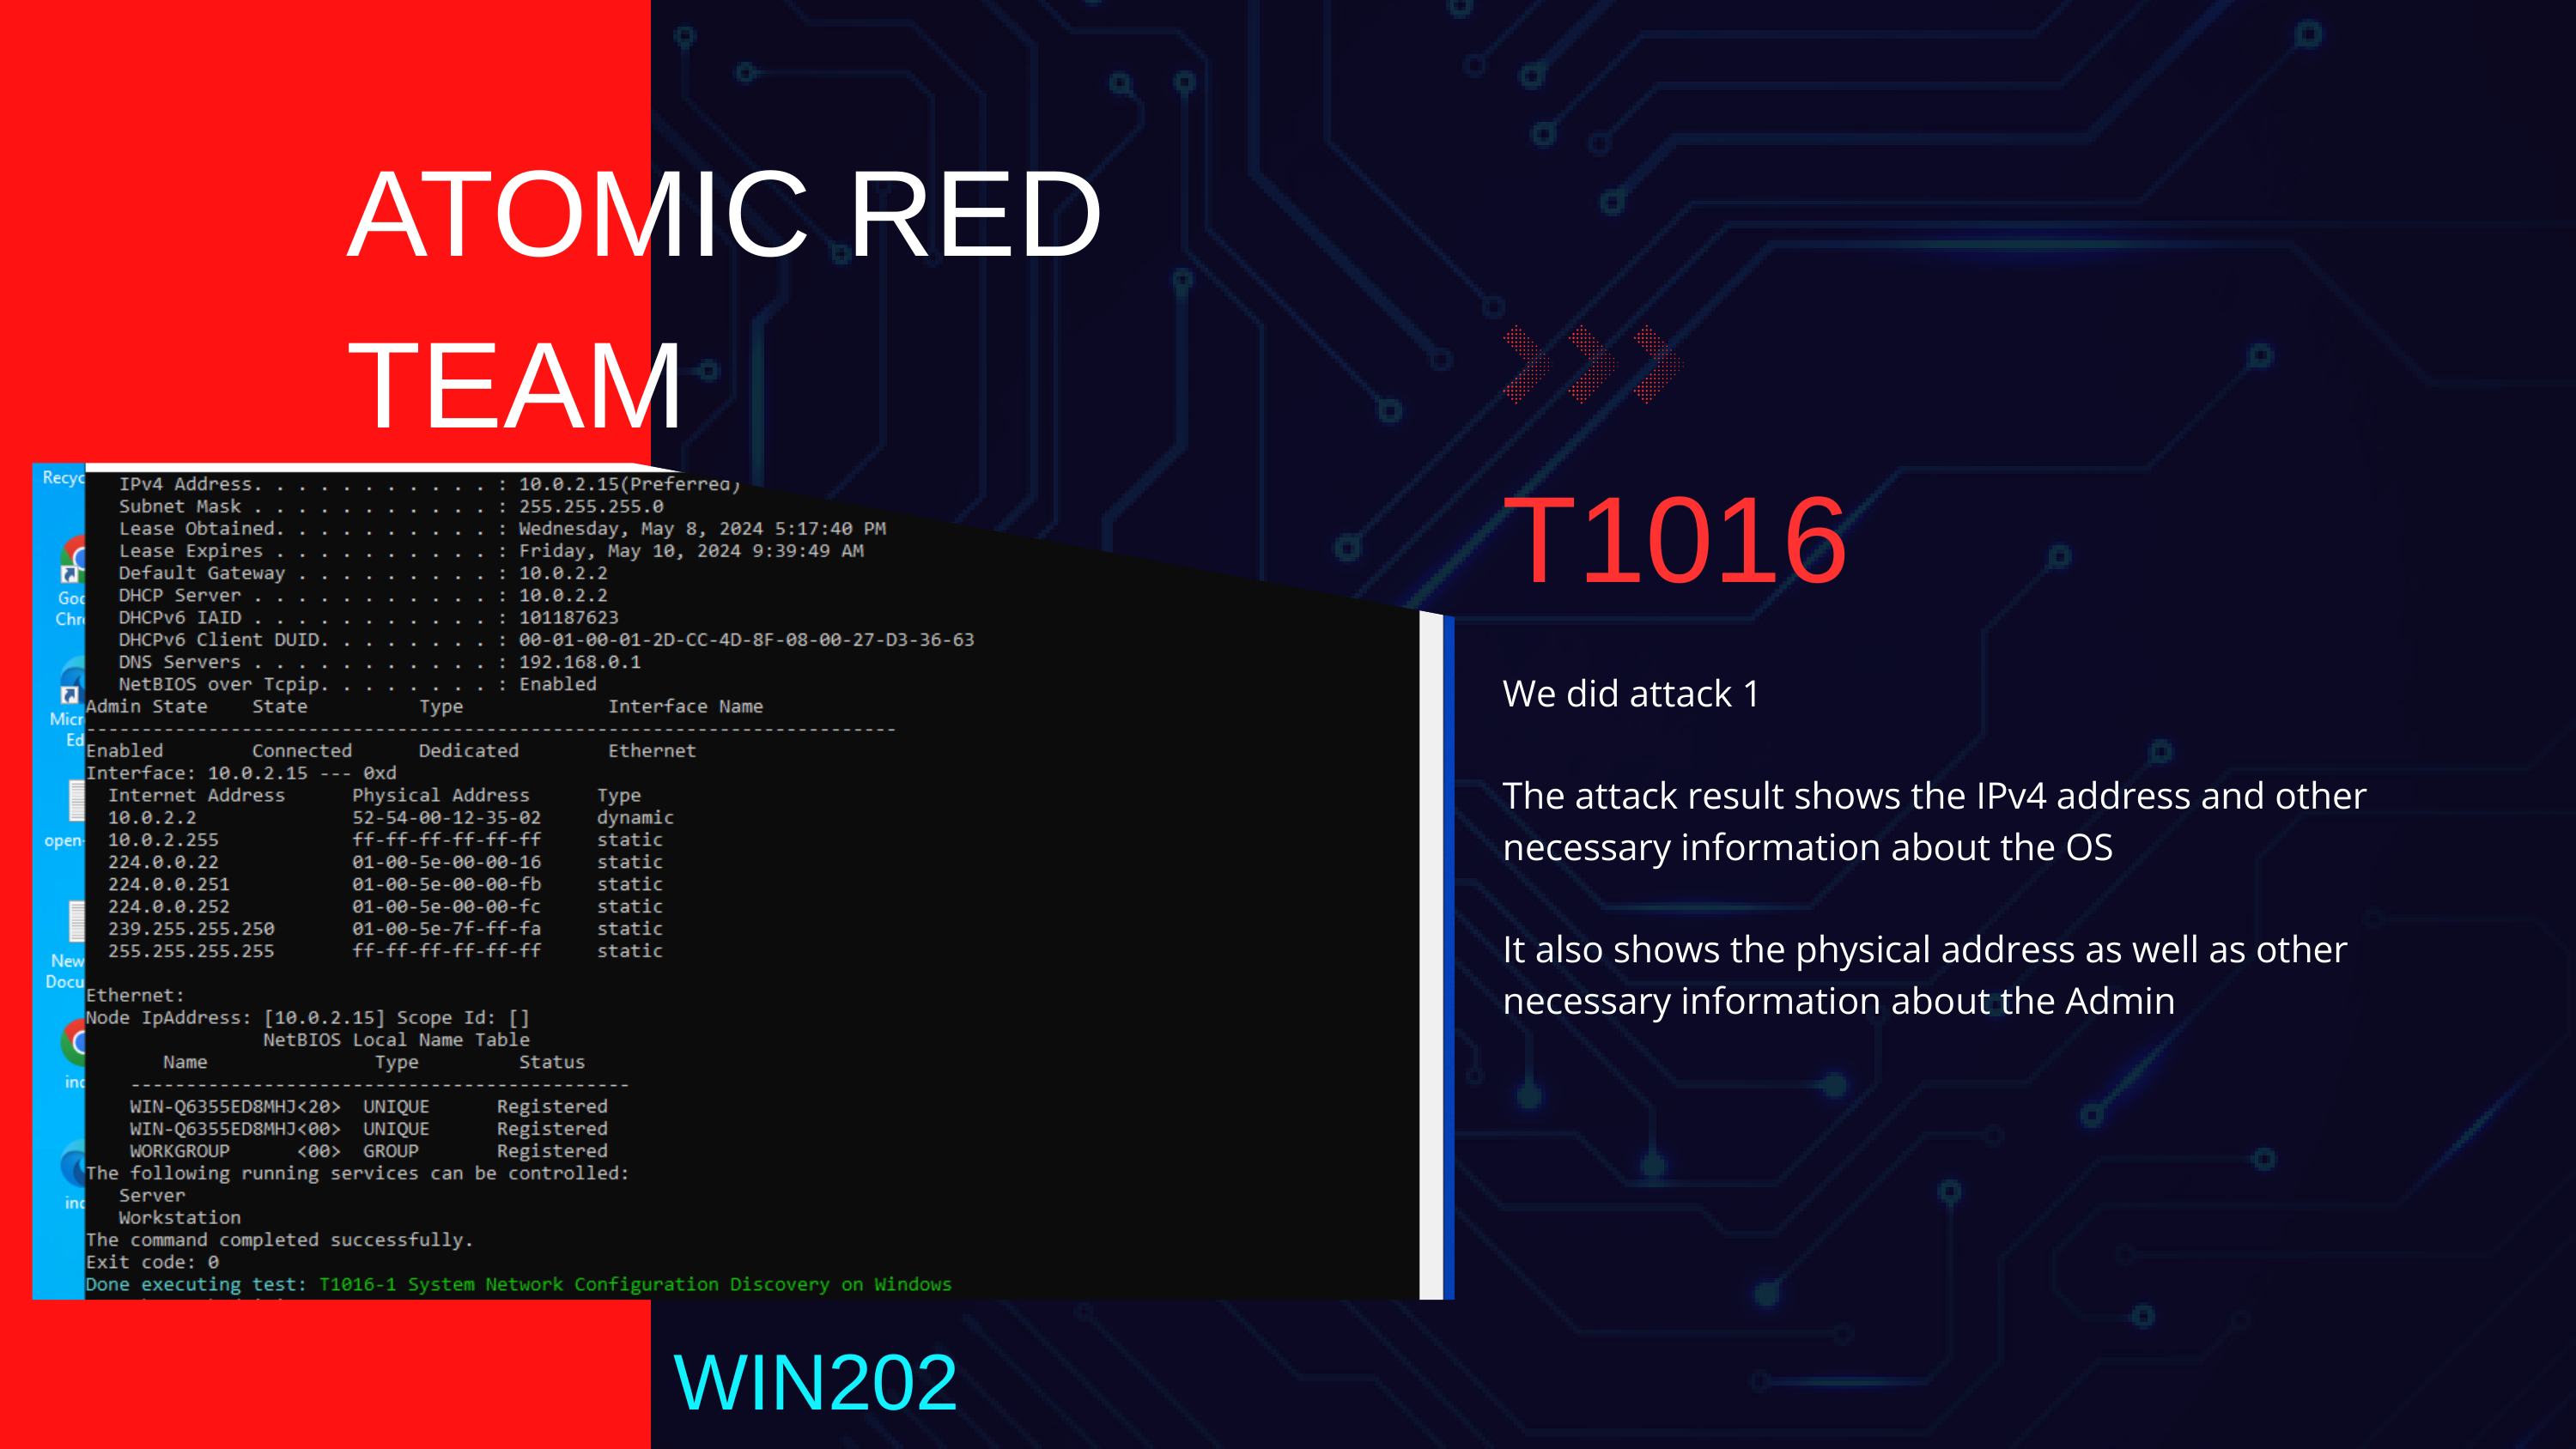

ATOMIC RED TEAM

T1016

We did attack 1

The attack result shows the IPv4 address and other necessary information about the OS

It also shows the physical address as well as other necessary information about the Admin
WIN2022